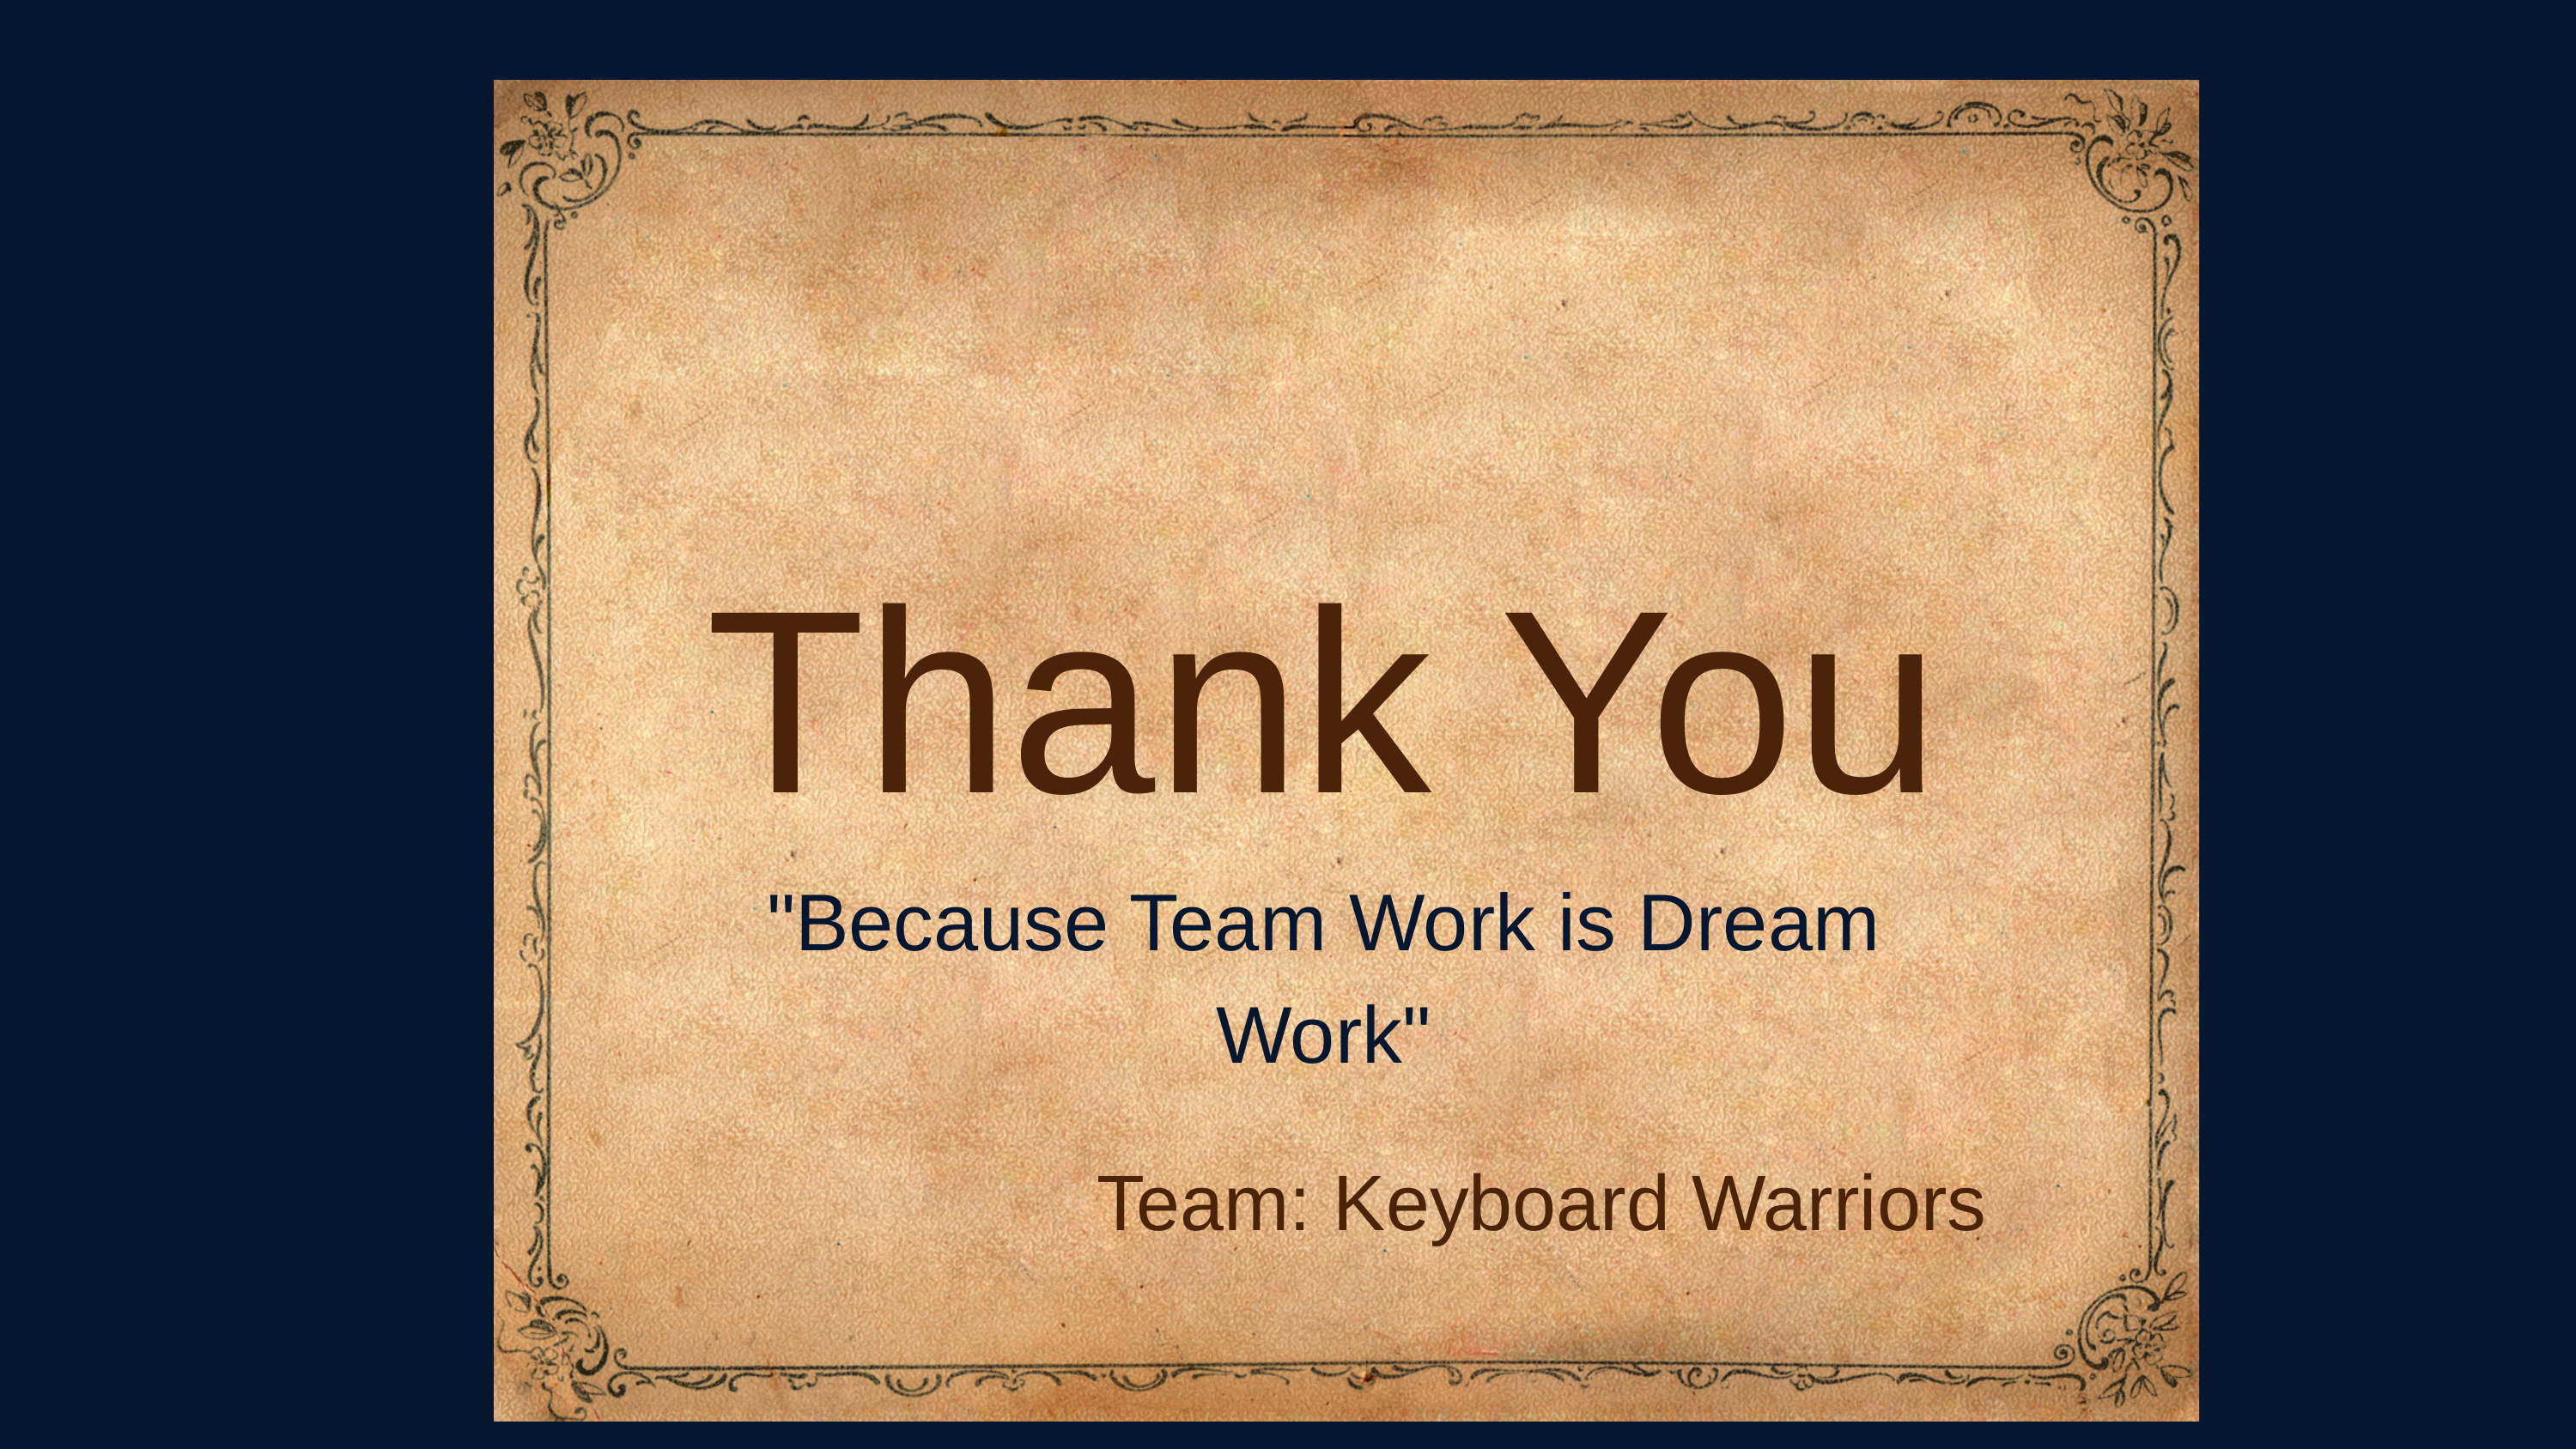

Thank You
"Because Team Work is Dream Work"
Team: Keyboard Warriors